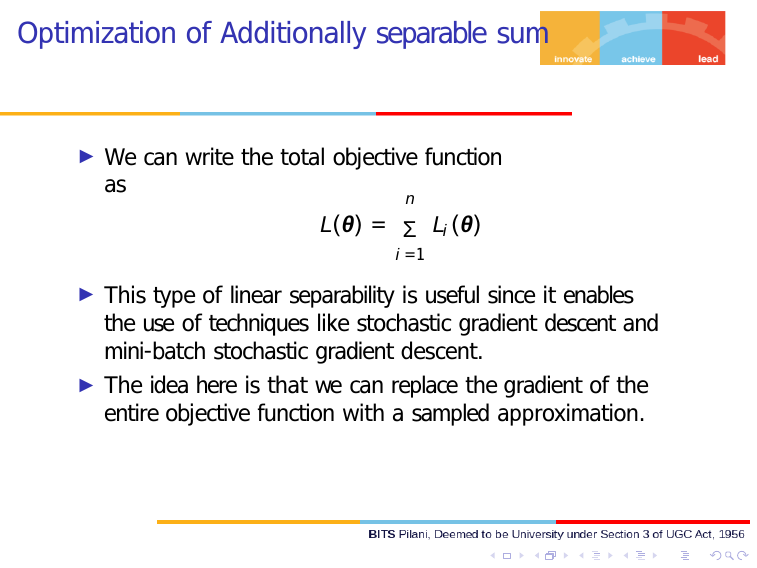

# Optimization of Additionally separable sum
We can write the total objective function as
n
L(θ) =	L (θ)
Σ
i
i =1
This type of linear separability is useful since it enables the use of techniques like stochastic gradient descent and
mini-batch stochastic gradient descent.
The idea here is that we can replace the gradient of the entire objective function with a sampled approximation.